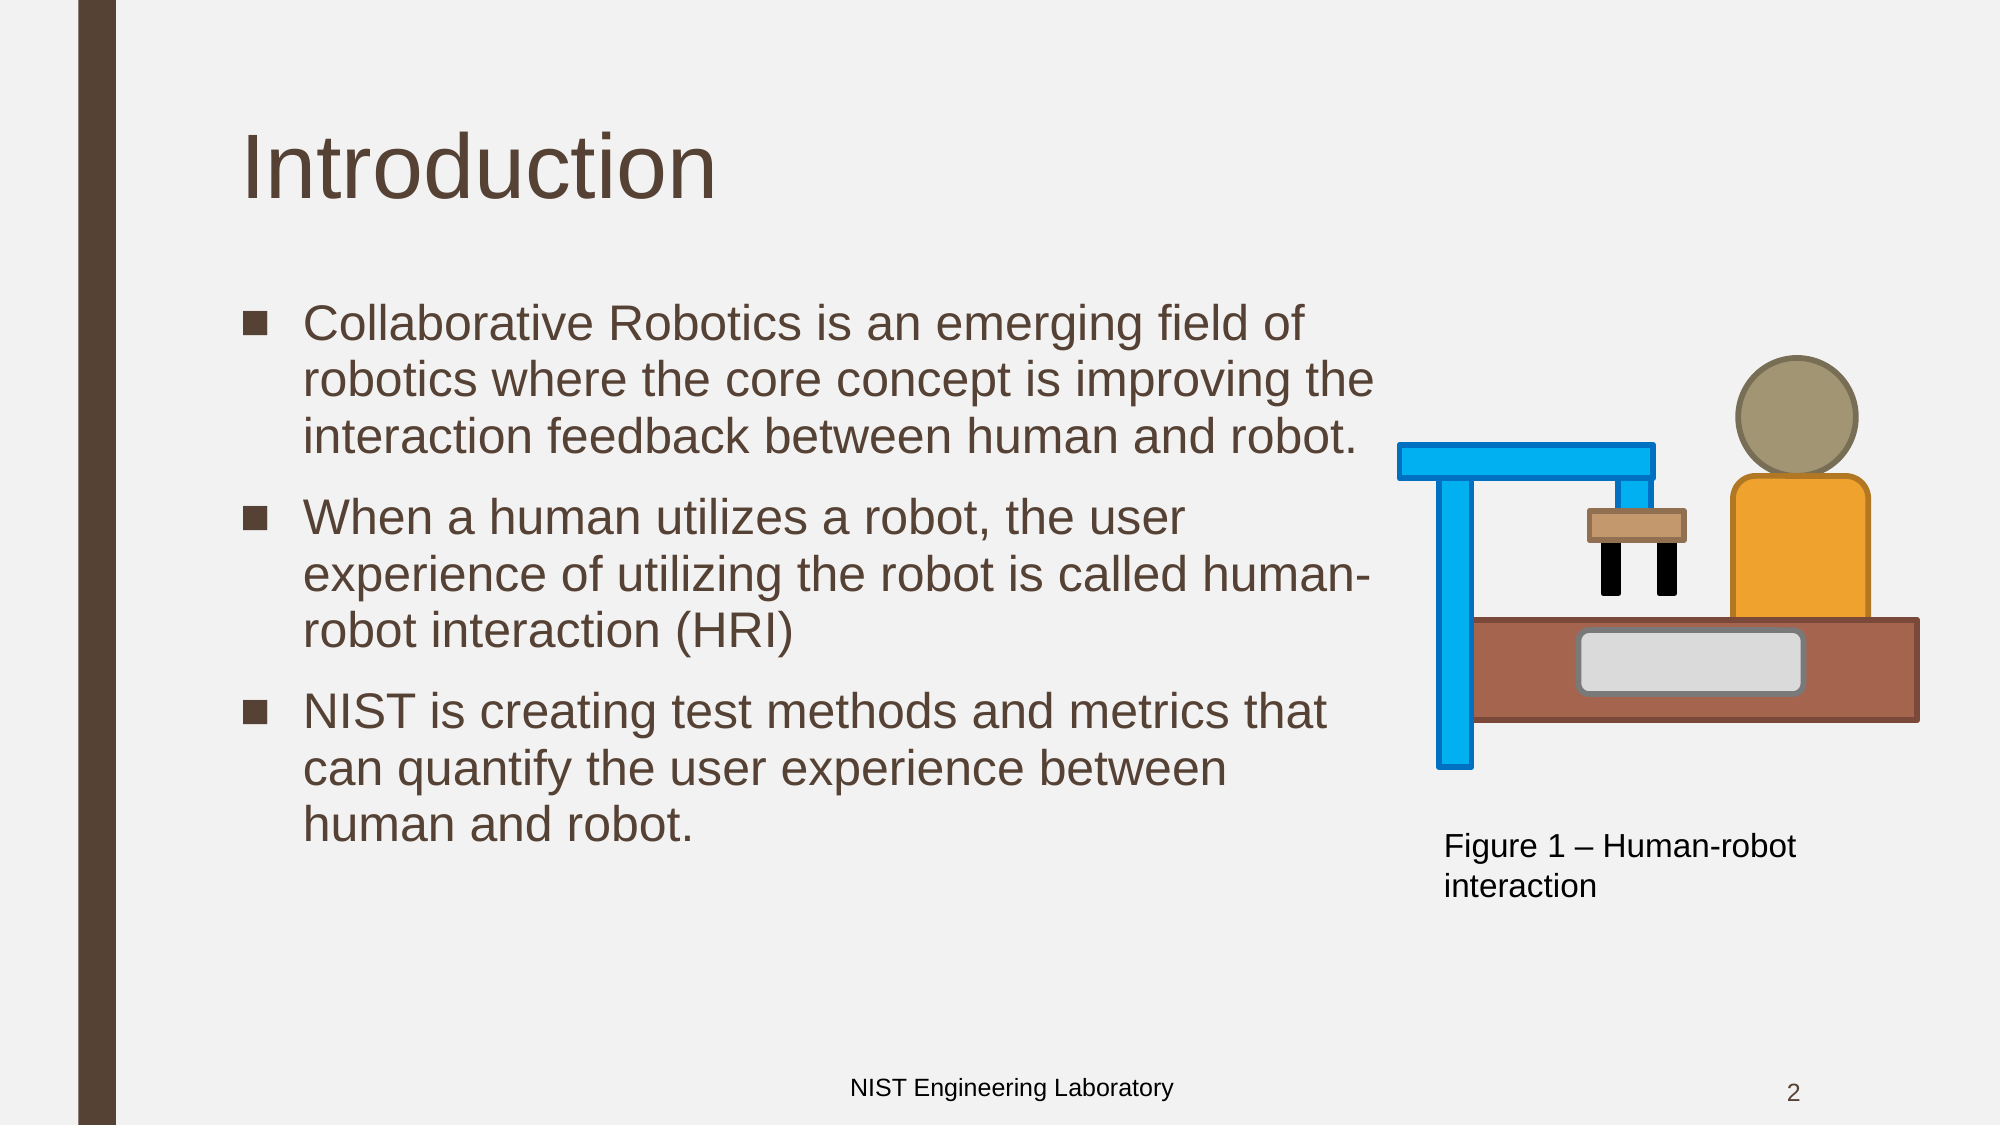

# Introduction
Collaborative Robotics is an emerging field of robotics where the core concept is improving the interaction feedback between human and robot.
When a human utilizes a robot, the user experience of utilizing the robot is called human-robot interaction (HRI)
NIST is creating test methods and metrics that can quantify the user experience between human and robot.

Figure 1 – Human-robot interaction
2
NIST Engineering Laboratory